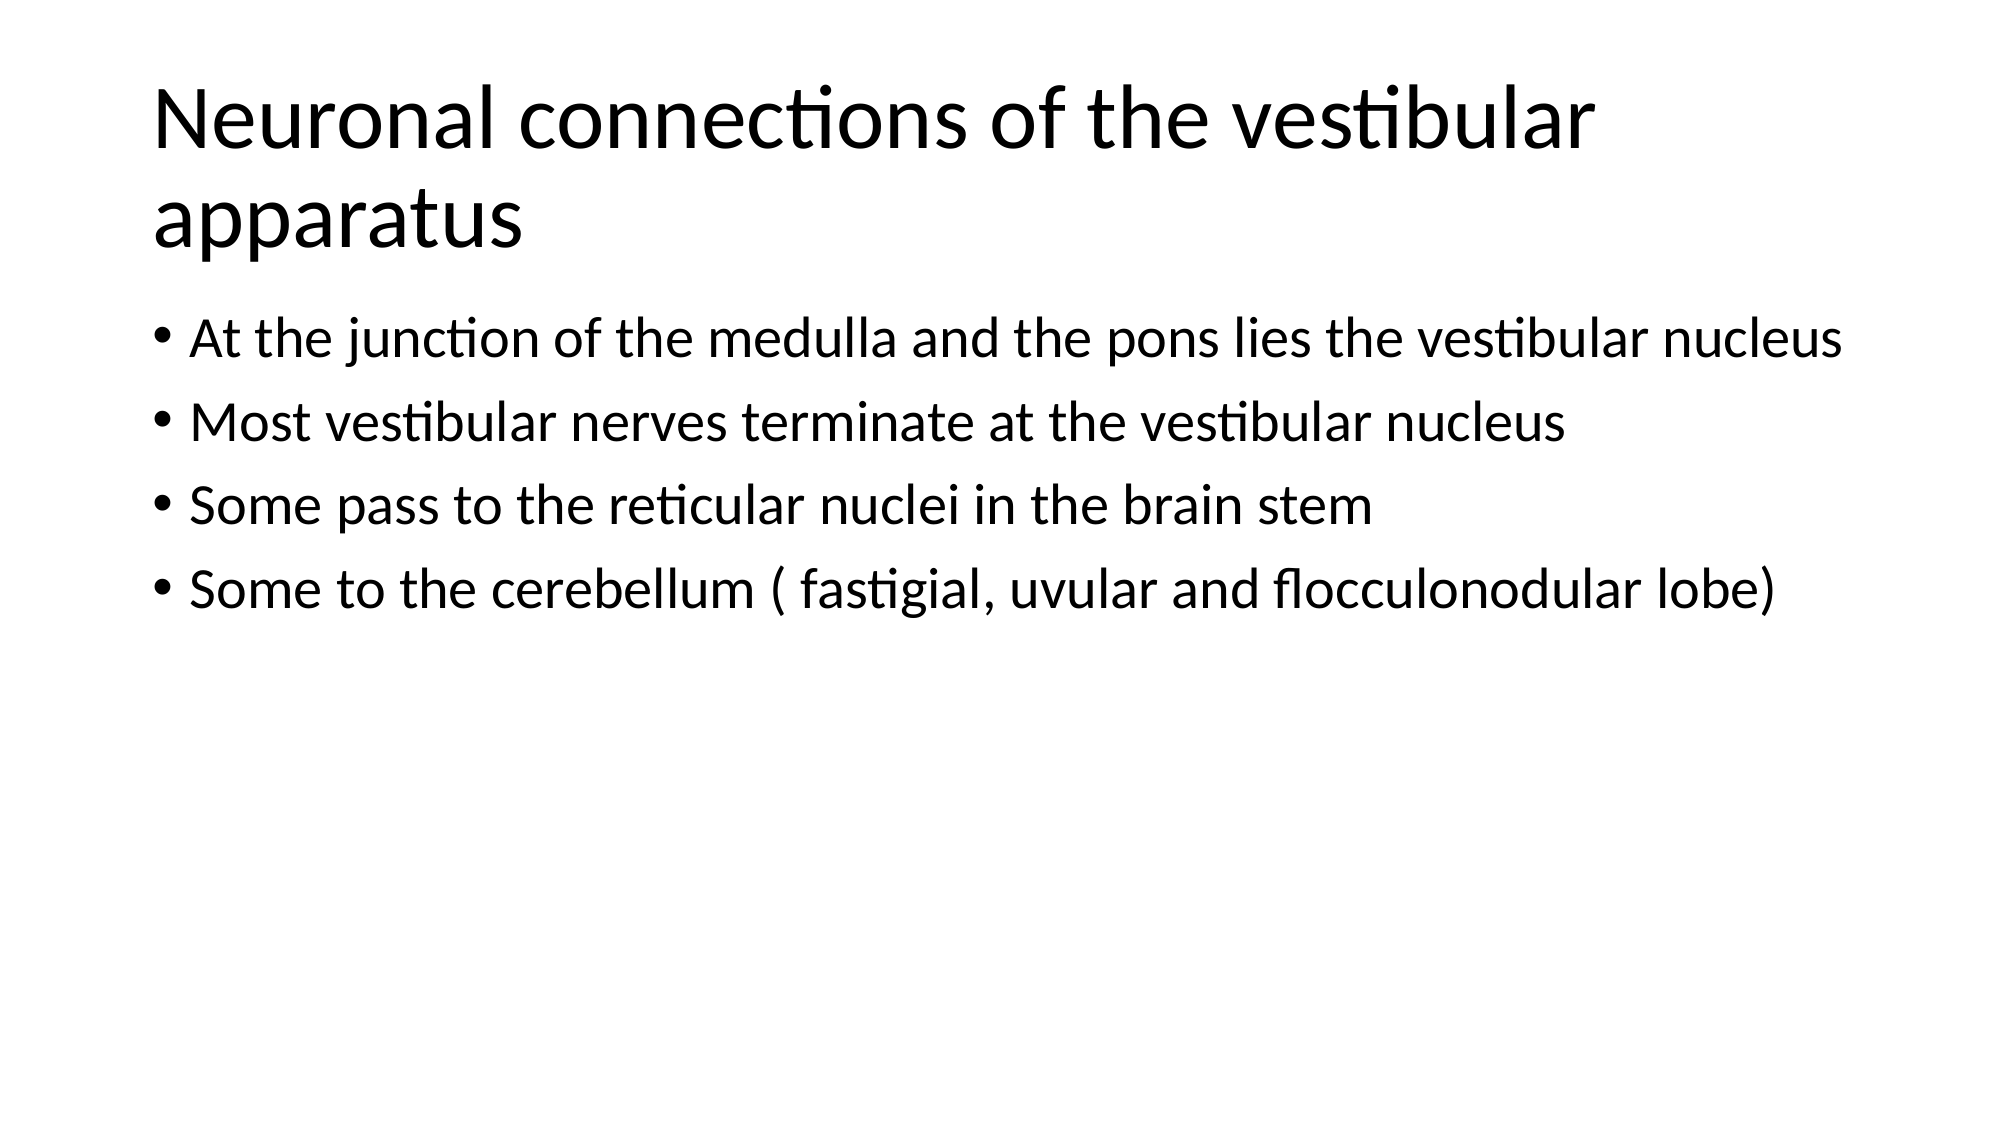

# Neuronal connections of the vestibular apparatus
At the junction of the medulla and the pons lies the vestibular nucleus
Most vestibular nerves terminate at the vestibular nucleus
Some pass to the reticular nuclei in the brain stem
Some to the cerebellum ( fastigial, uvular and flocculonodular lobe)